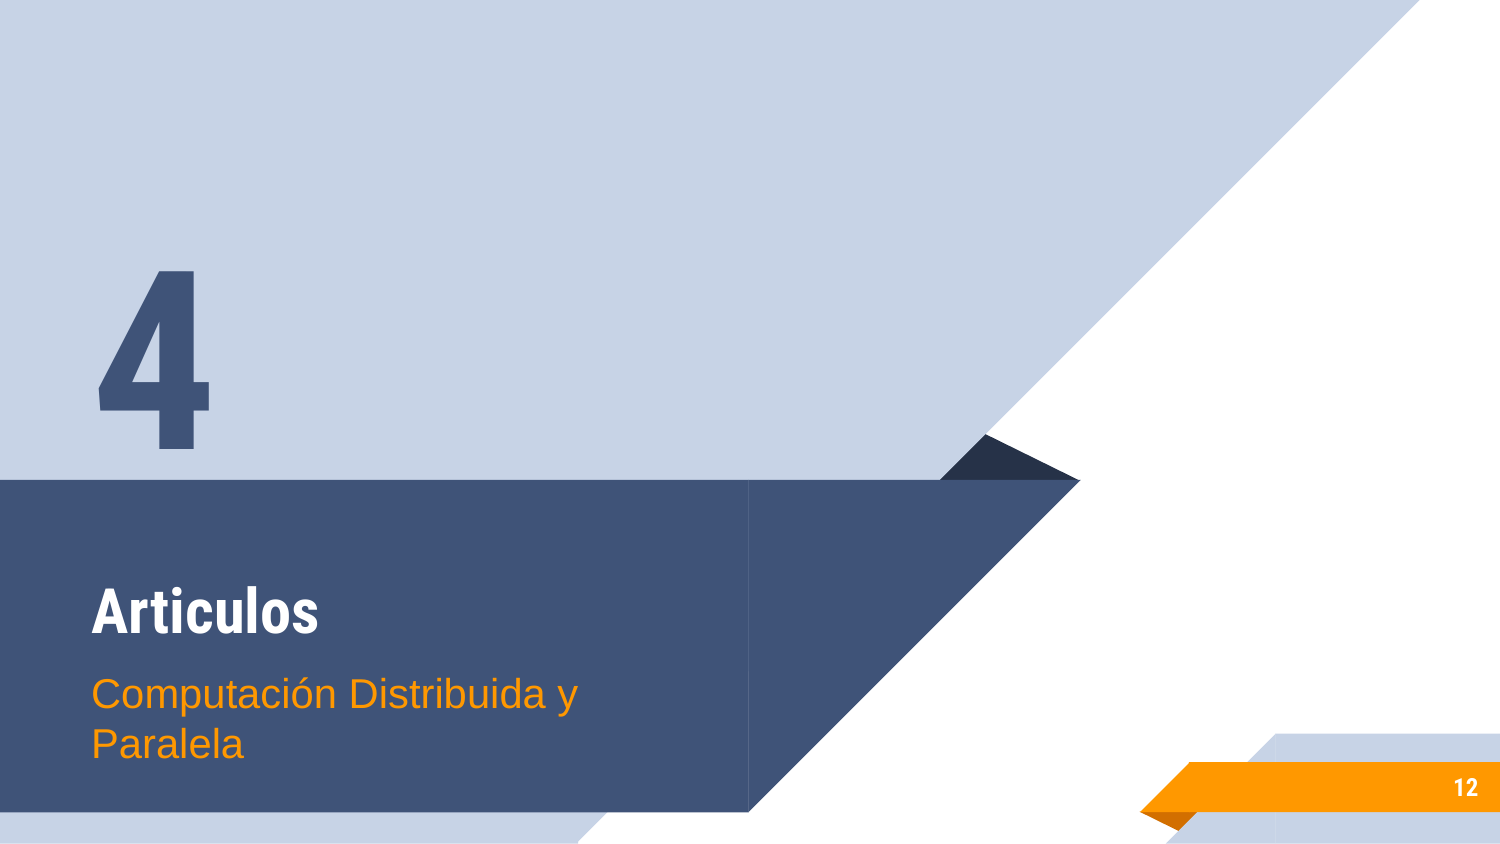

4
# Articulos
Computación Distribuida y Paralela
12